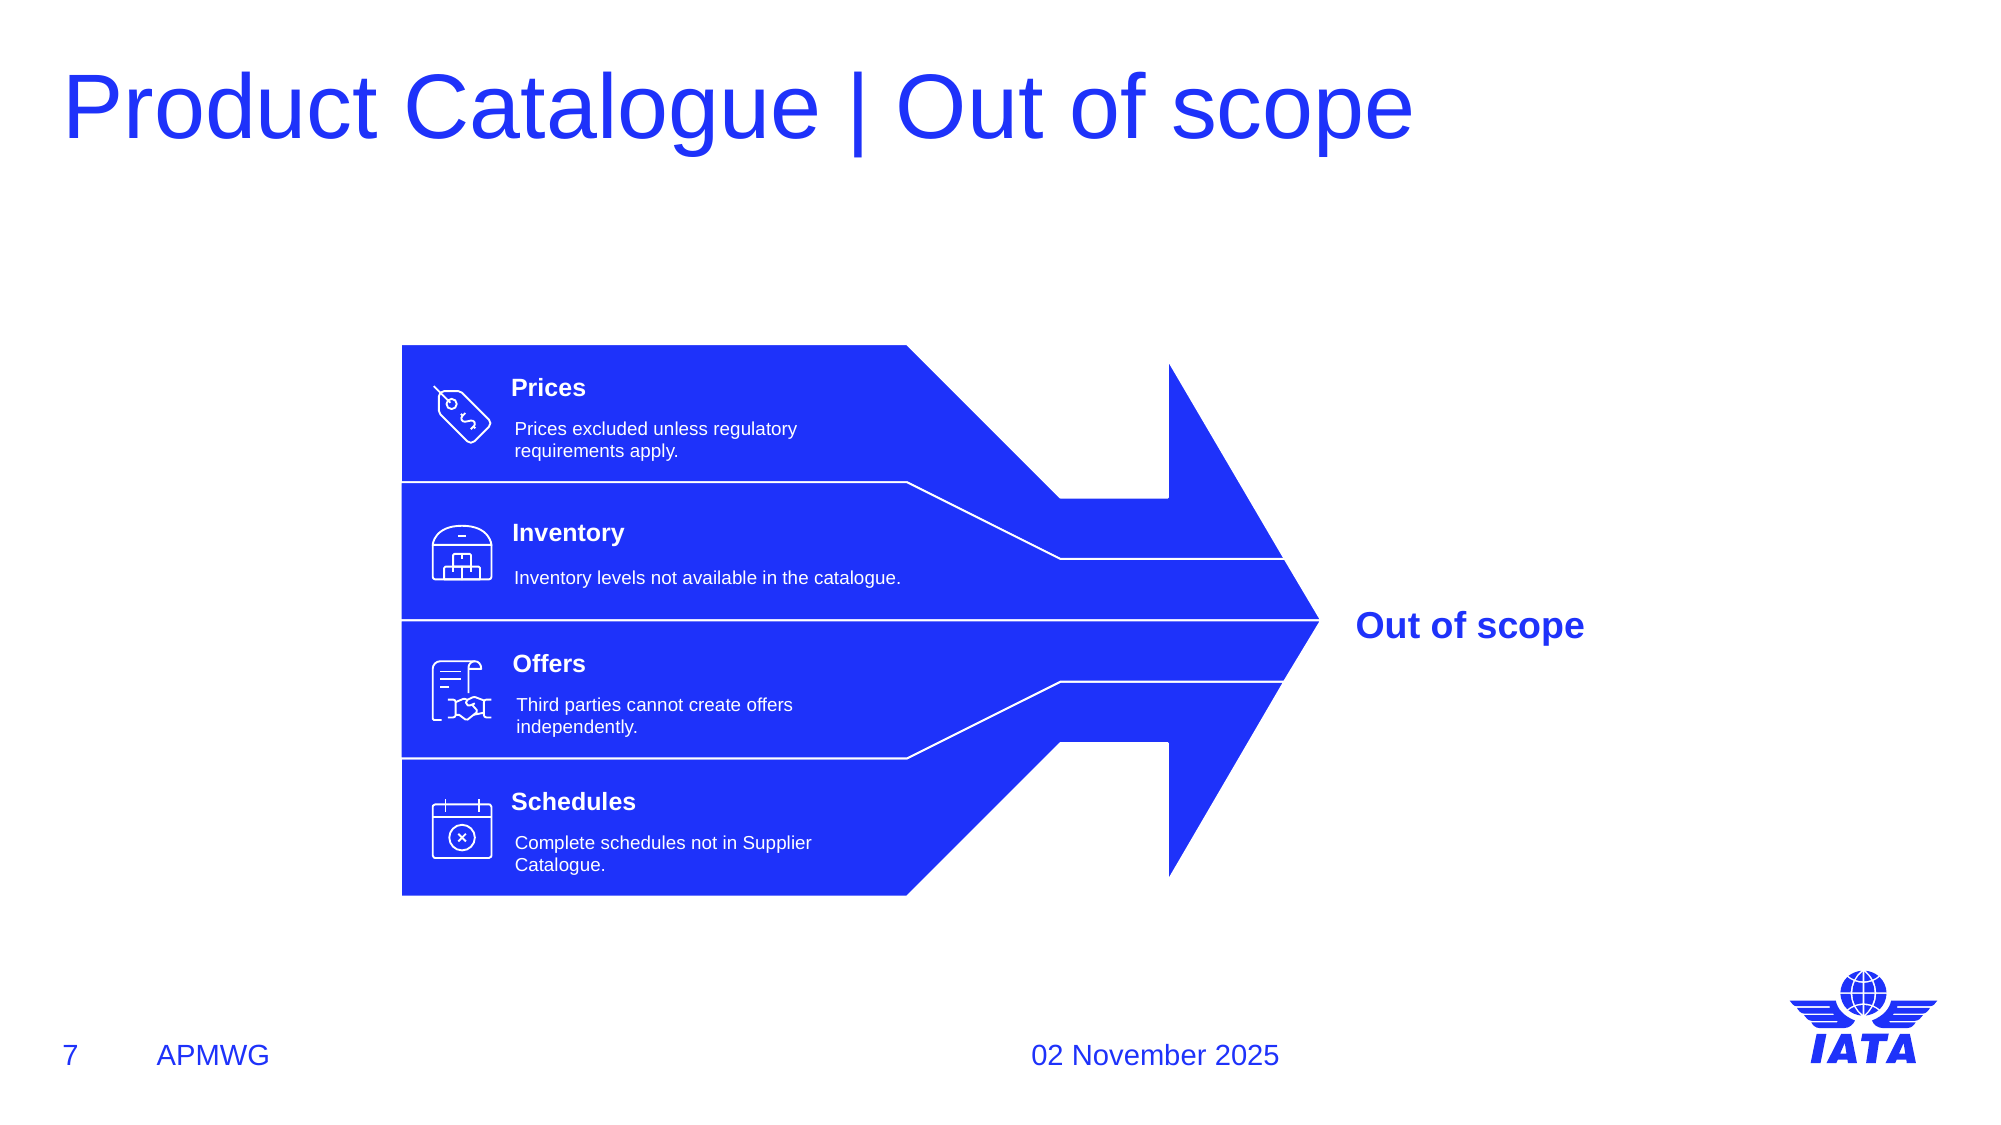

# Product Catalogue | Out of scope

Prices

Prices excluded unless regulatory
requirements apply.

Inventory

Inventory levels not available in the catalogue.
Out of scope

Offers

Third parties cannot create offers
independently.
Schedules

Complete schedules not in Supplier
Catalogue.
7
APMWG
02 November 2025